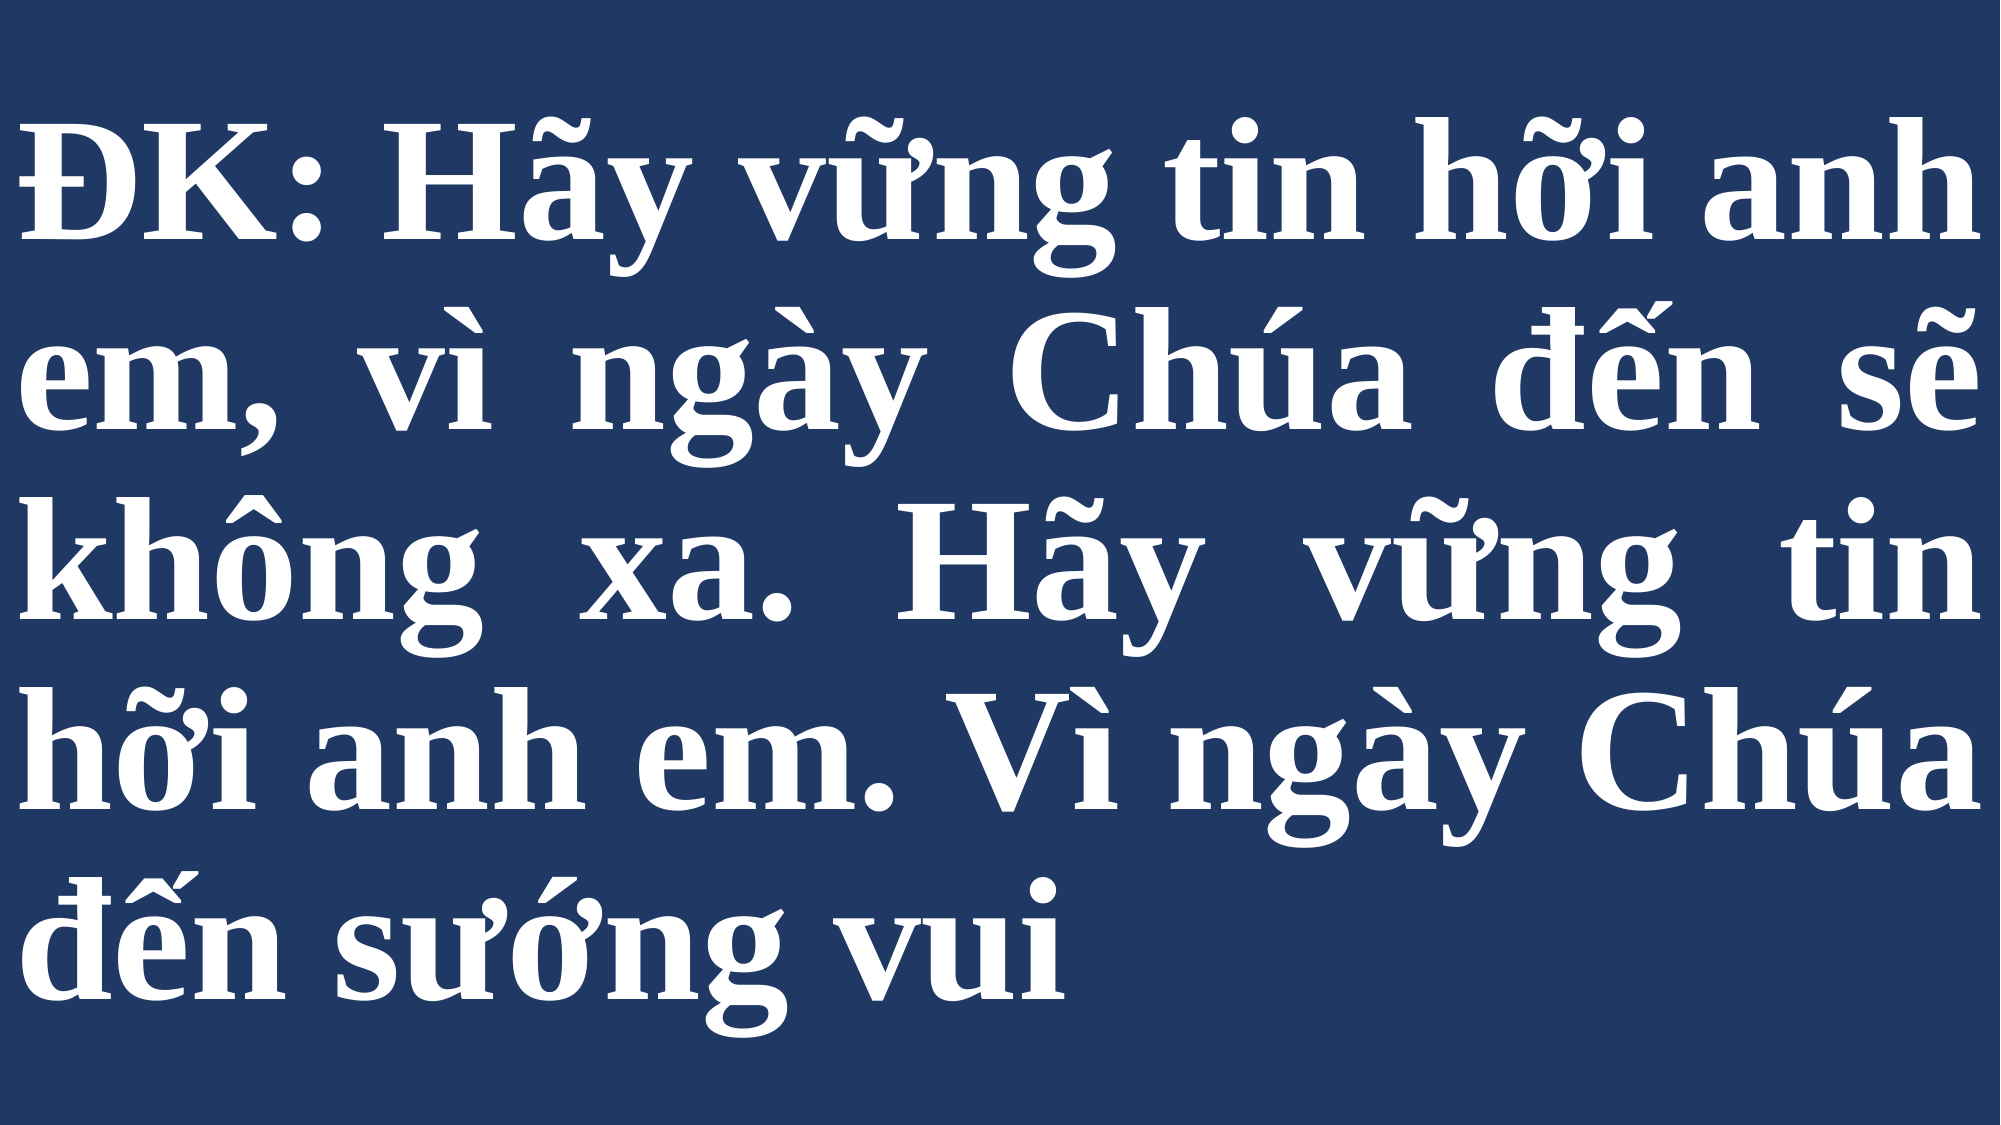

# ĐK: Hãy vững tin hỡi anh em, vì ngày Chúa đến sẽ không xa. Hãy vững tin hỡi anh em. Vì ngày Chúa đến sướng vui